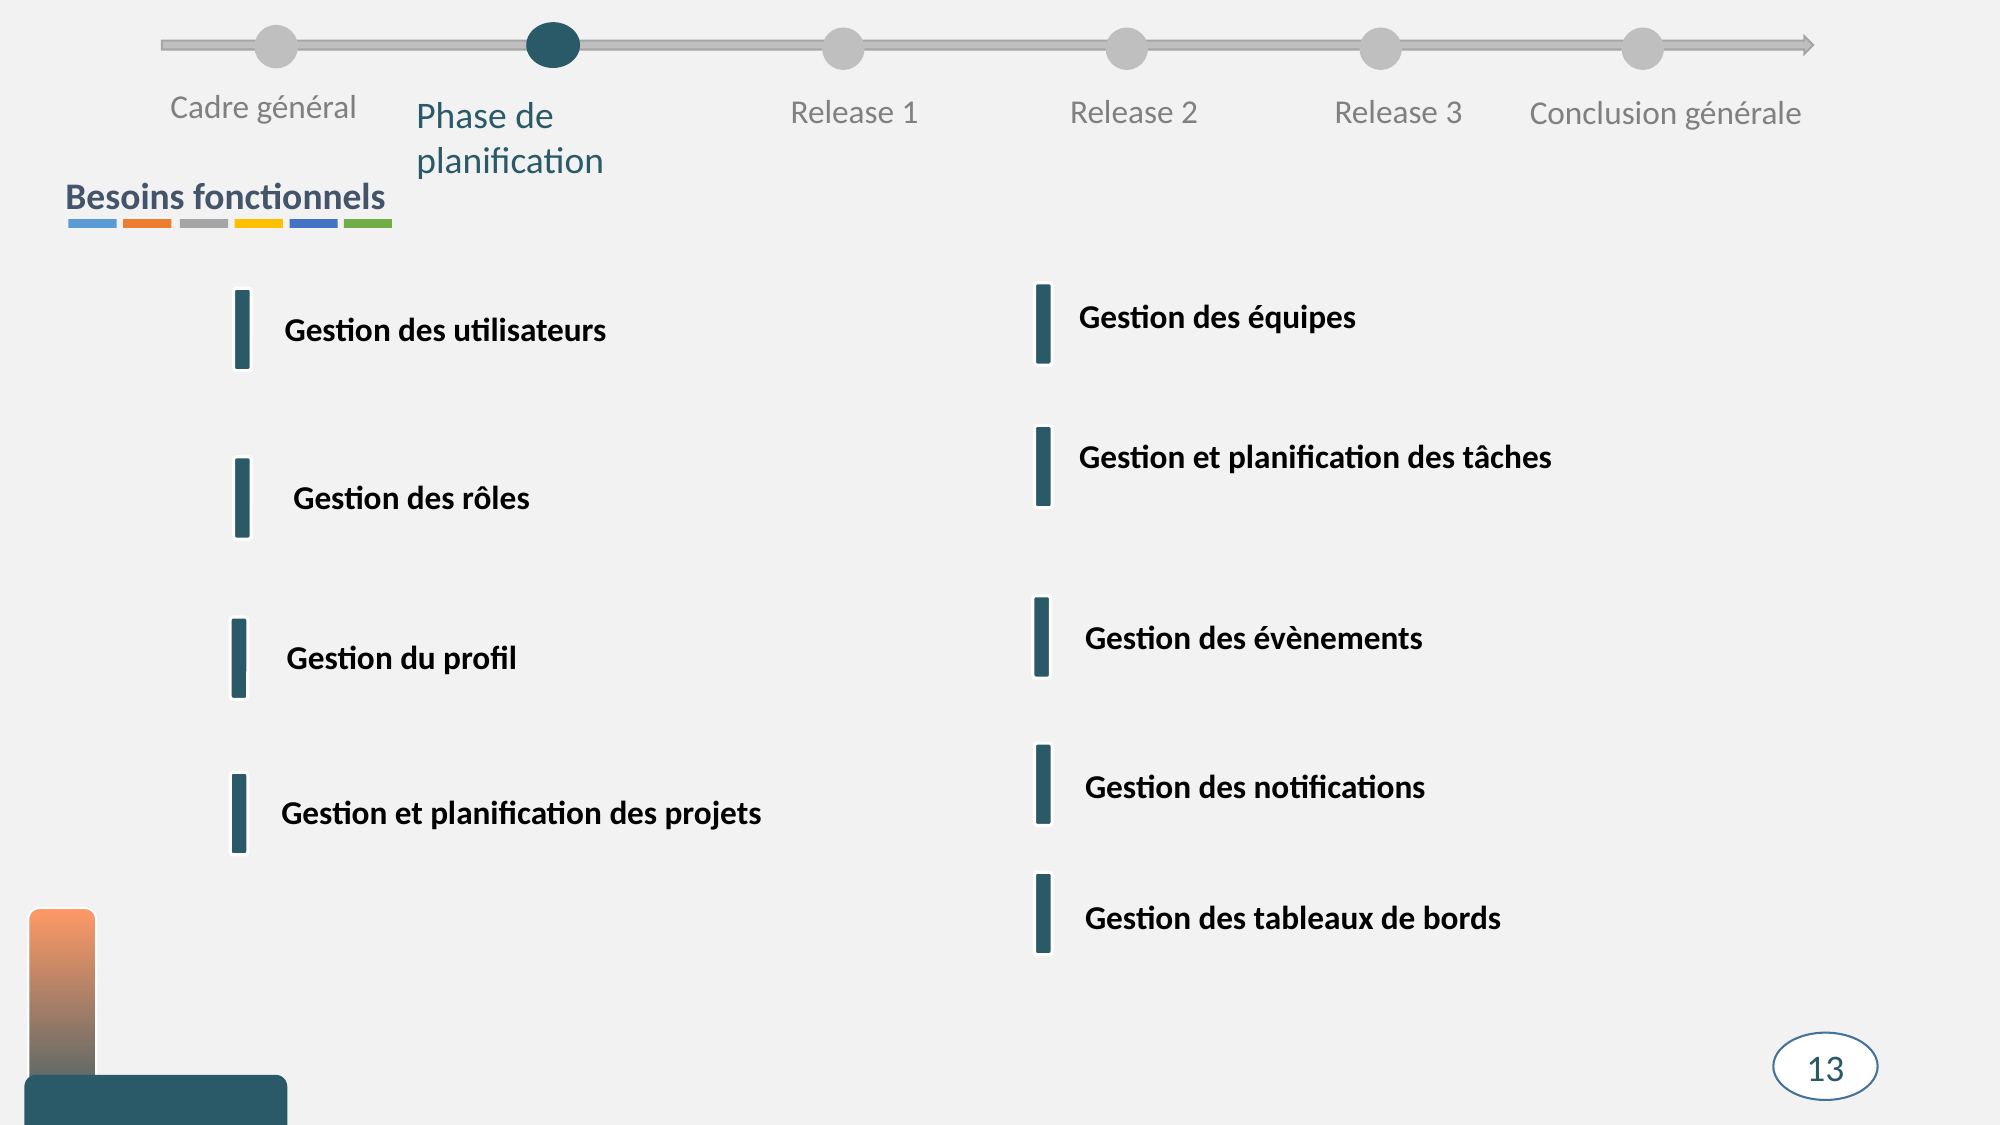

Cadre général
       Release 1
Release 2
Release 3
Phase de planification

Conclusion générale

Besoins fonctionnels

Gestion des équipes
Gestion des utilisateurs

Gestion et planification des tâches

Gestion des rôles

Gestion des évènements

Gestion du profil

Gestion des notifications

Gestion et planification des projets

Gestion des tableaux de bords

13